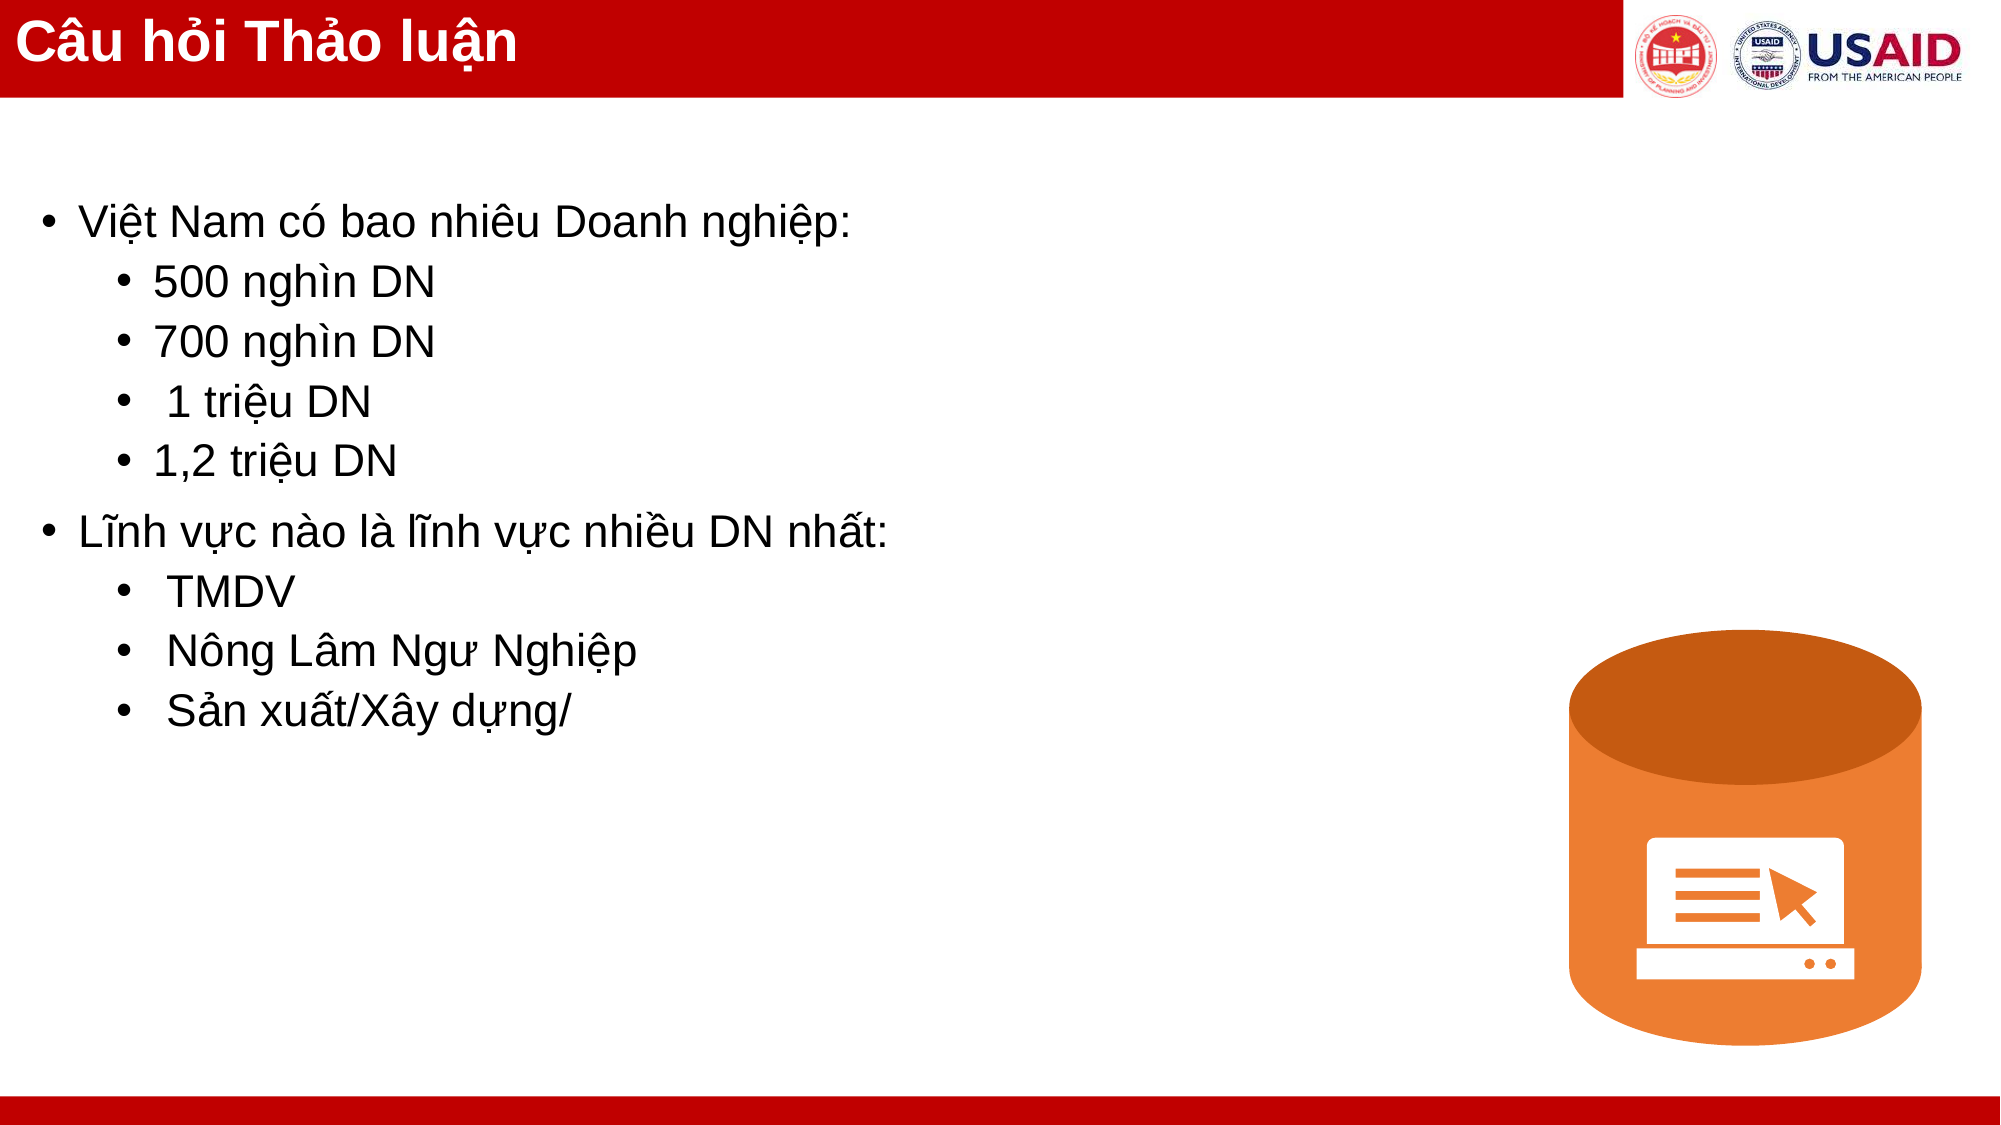

Câu hỏi Thảo luận
Việt Nam có bao nhiêu Doanh nghiệp:
500 nghìn DN
700 nghìn DN
 1 triệu DN
1,2 triệu DN
Lĩnh vực nào là lĩnh vực nhiều DN nhất:
 TMDV
 Nông Lâm Ngư Nghiệp
 Sản xuất/Xây dựng/